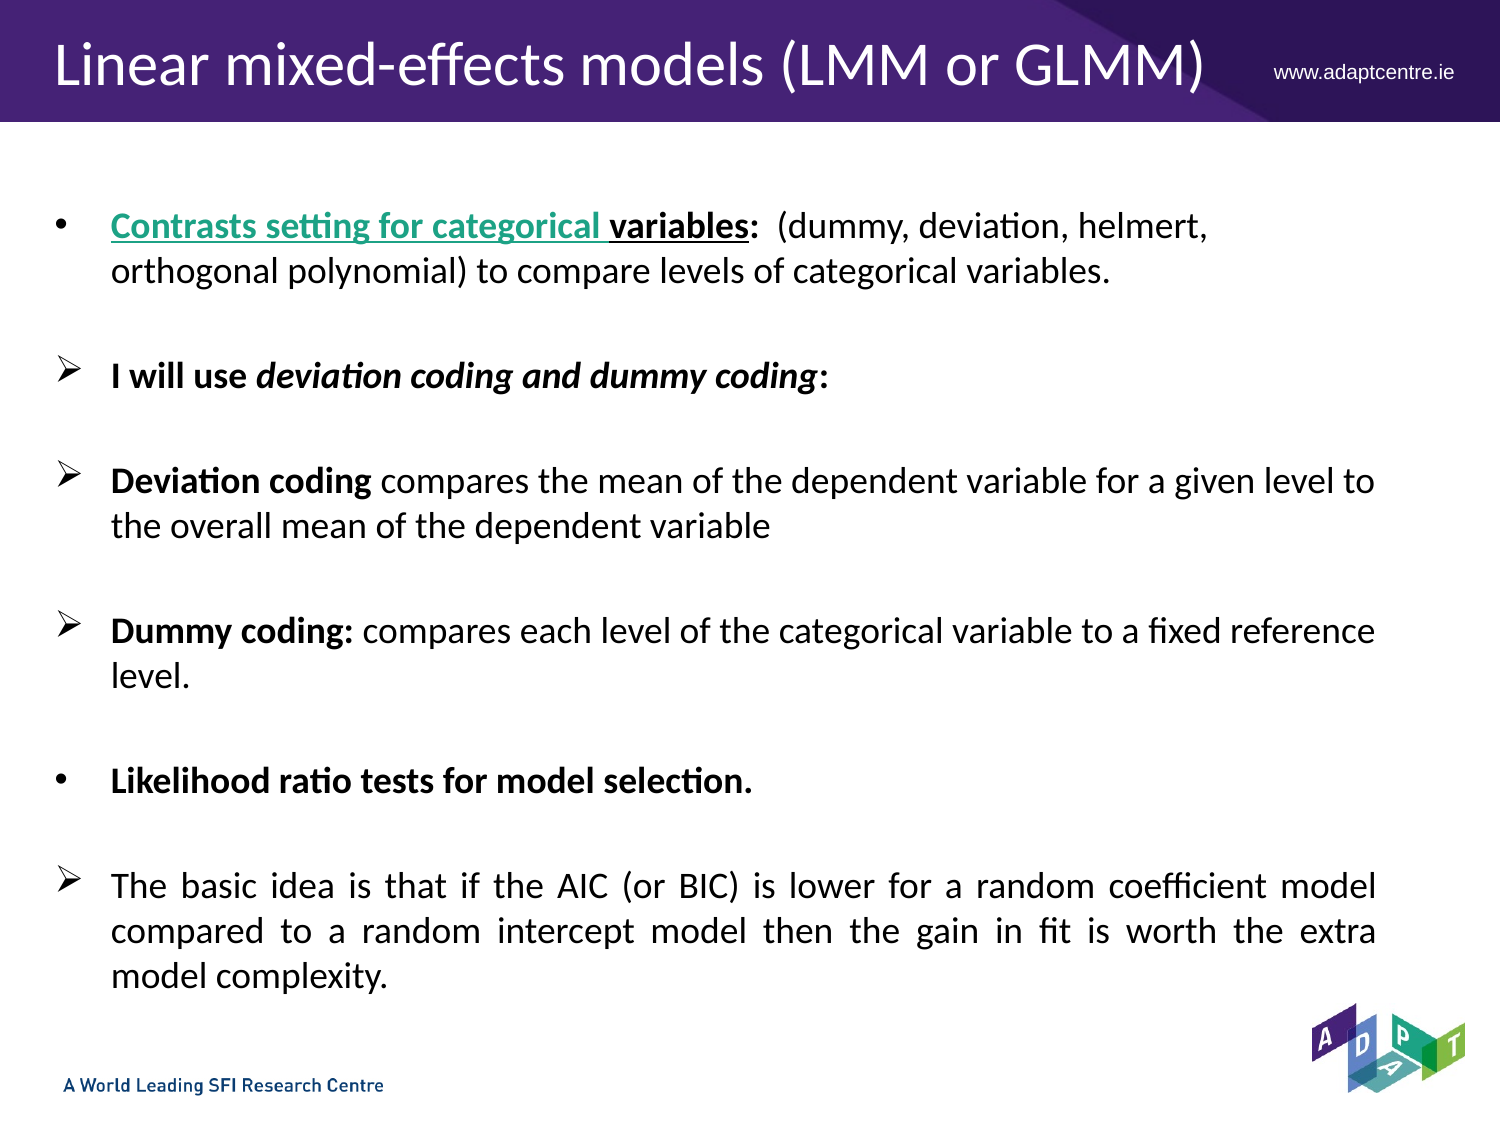

# Linear mixed-effects models (LMM or GLMM)

Contrasts setting for categorical variables:  (dummy, deviation, helmert, orthogonal polynomial) to compare levels of categorical variables.

I will use deviation coding and dummy coding:

Deviation coding compares the mean of the dependent variable for a given level to the overall mean of the dependent variable

Dummy coding: compares each level of the categorical variable to a fixed reference level.

Likelihood ratio tests for model selection.

The basic idea is that if the AIC (or BIC) is lower for a random coefficient model compared to a random intercept model then the gain in fit is worth the extra model complexity.